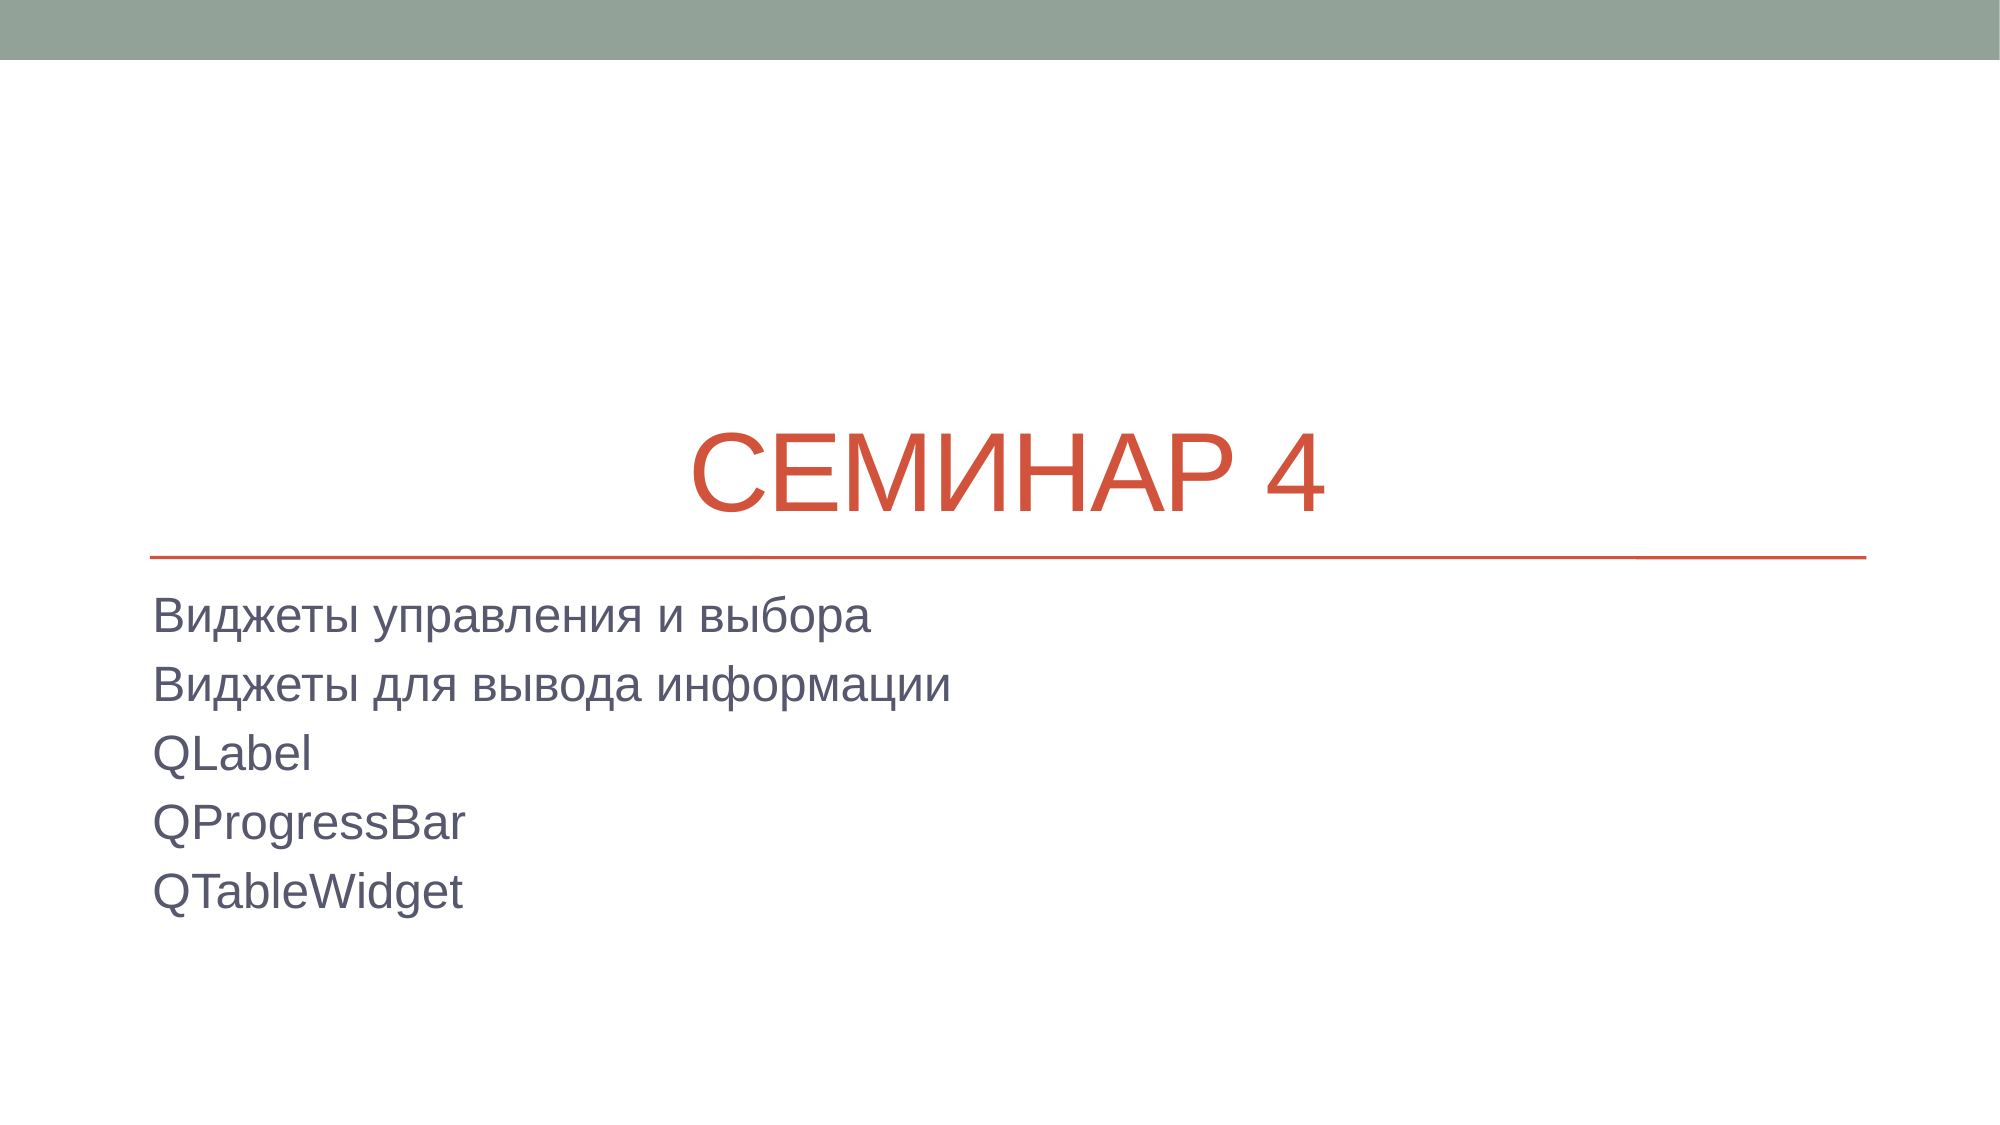

# Семинар 4
Виджеты управления и выбора
Виджеты для вывода информации
QLabel
QProgressBar
QTableWidget